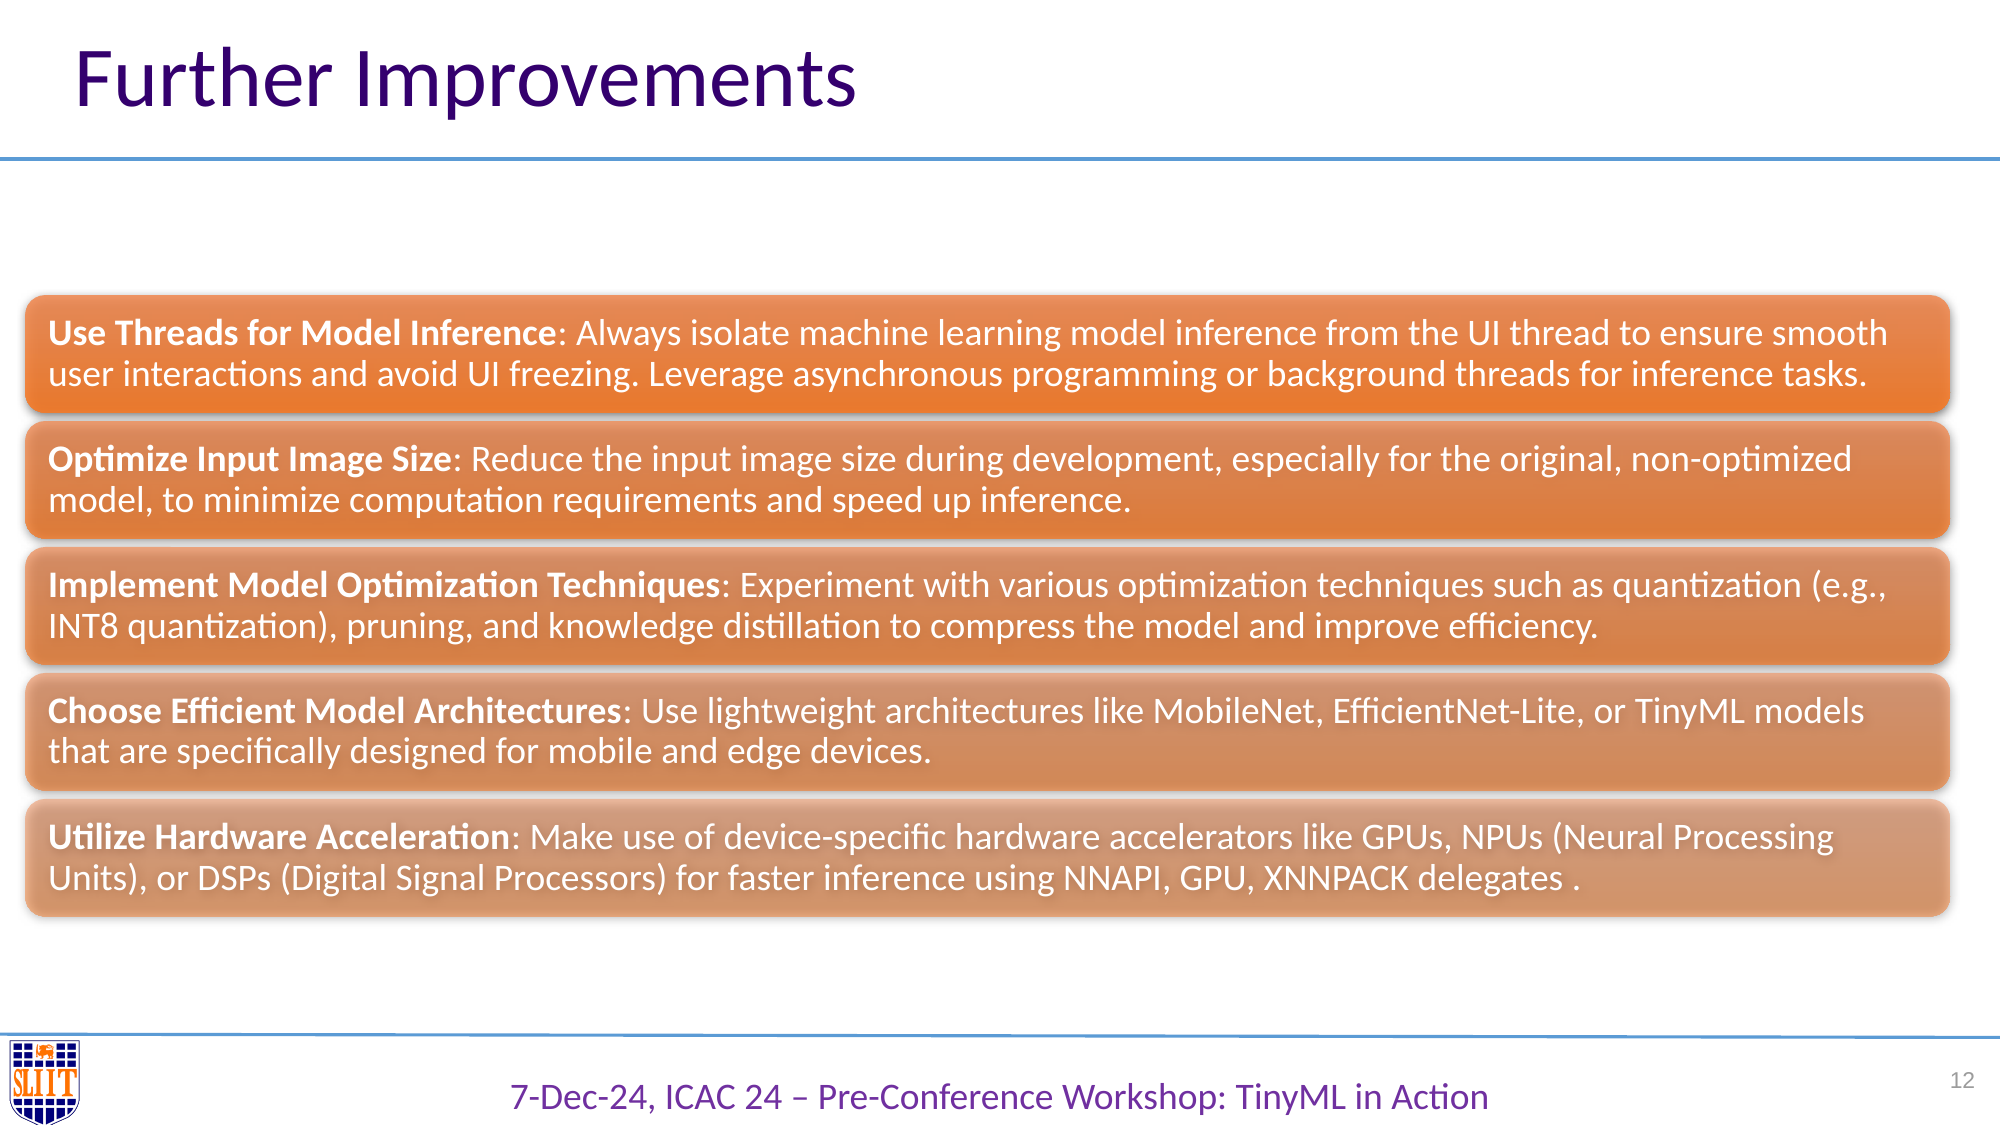

# Further Improvements
Use Threads for Model Inference: Always isolate machine learning model inference from the UI thread to ensure smooth user interactions and avoid UI freezing. Leverage asynchronous programming or background threads for inference tasks.
Optimize Input Image Size: Reduce the input image size during development, especially for the original, non-optimized model, to minimize computation requirements and speed up inference.
Implement Model Optimization Techniques: Experiment with various optimization techniques such as quantization (e.g., INT8 quantization), pruning, and knowledge distillation to compress the model and improve efficiency.
Choose Efficient Model Architectures: Use lightweight architectures like MobileNet, EfficientNet-Lite, or TinyML models that are specifically designed for mobile and edge devices.
Utilize Hardware Acceleration: Make use of device-specific hardware accelerators like GPUs, NPUs (Neural Processing Units), or DSPs (Digital Signal Processors) for faster inference using NNAPI, GPU, XNNPACK delegates .
12